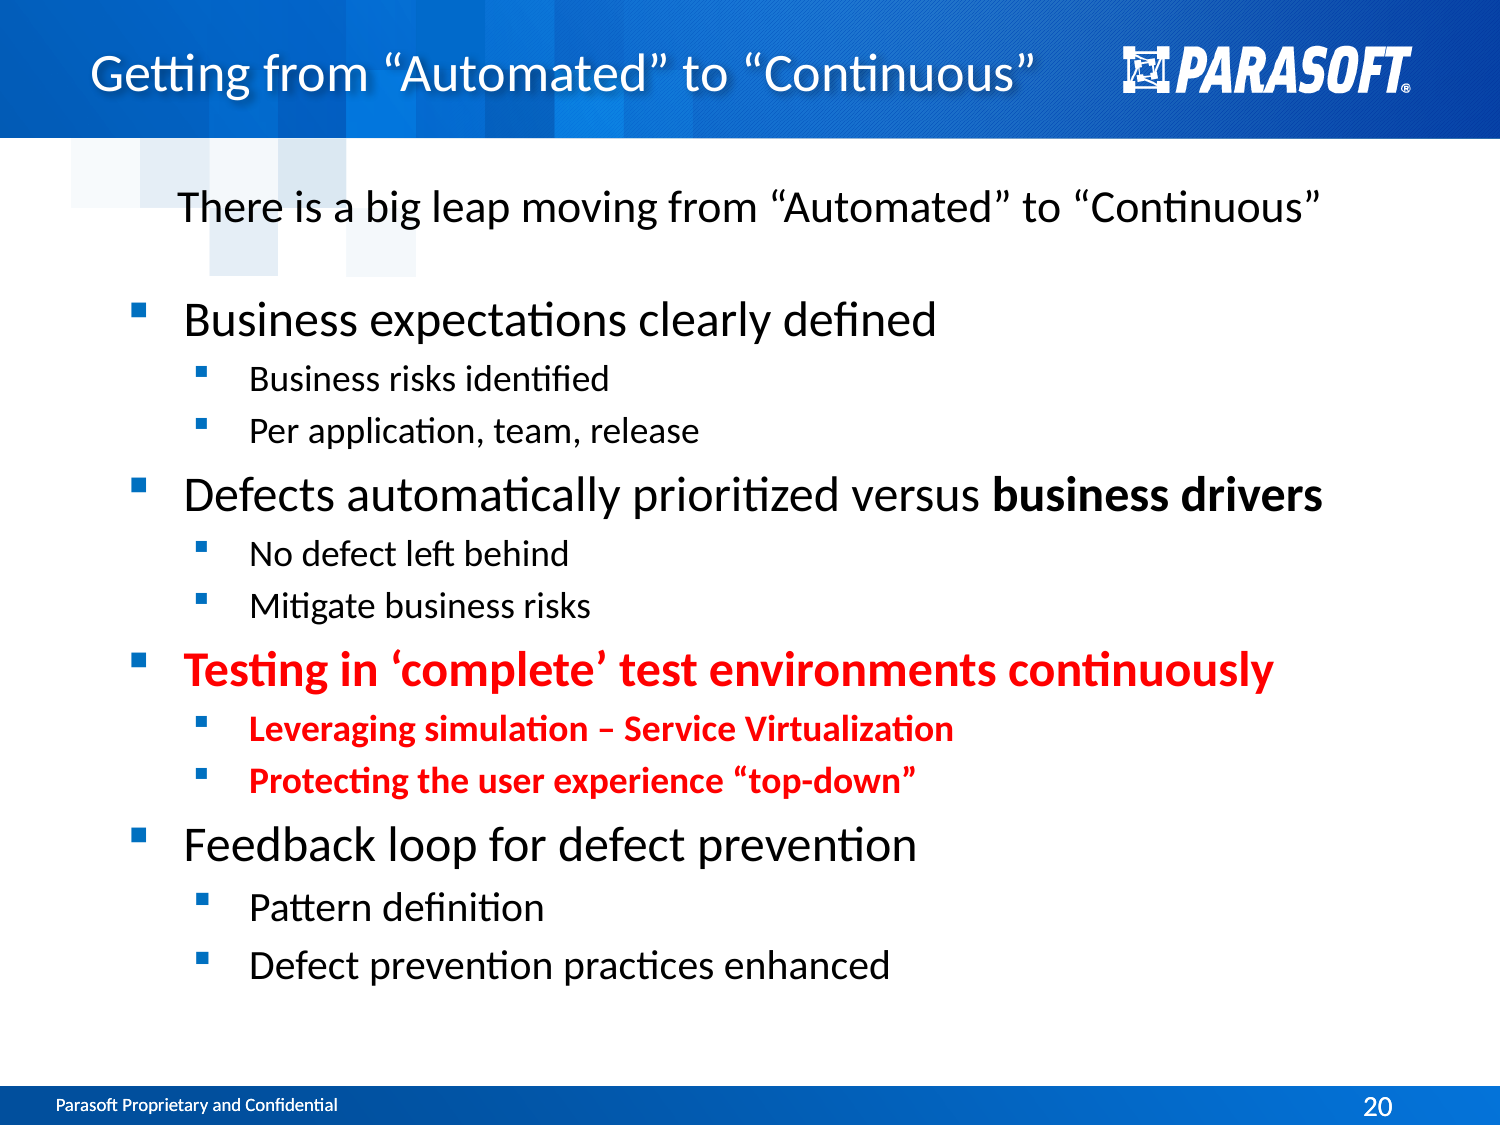

# Getting from “Automated” to “Continuous”
There is a big leap moving from “Automated” to “Continuous”
Business expectations clearly defined
Business risks identified
Per application, team, release
Defects automatically prioritized versus business drivers
No defect left behind
Mitigate business risks
Testing in ‘complete’ test environments continuously
Leveraging simulation – Service Virtualization
Protecting the user experience “top-down”
Feedback loop for defect prevention
Pattern definition
Defect prevention practices enhanced